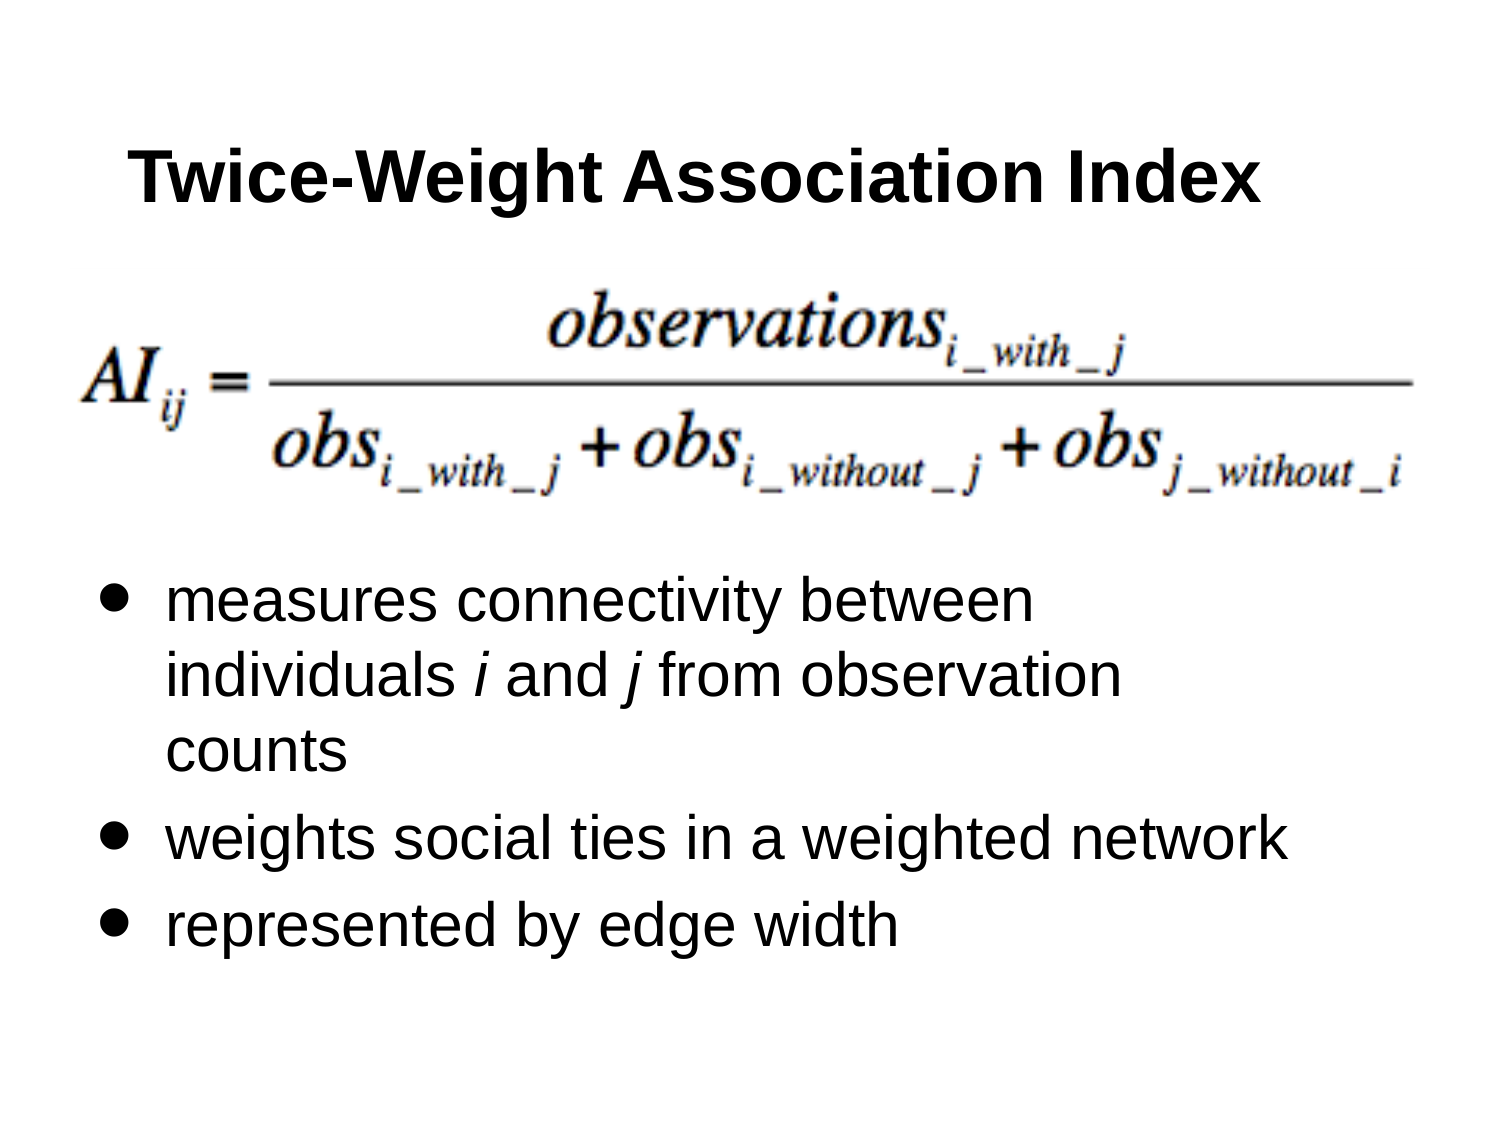

# Twice-Weight Association Index

measures connectivity between individuals i and j from observation counts
weights social ties in a weighted network
represented by edge width